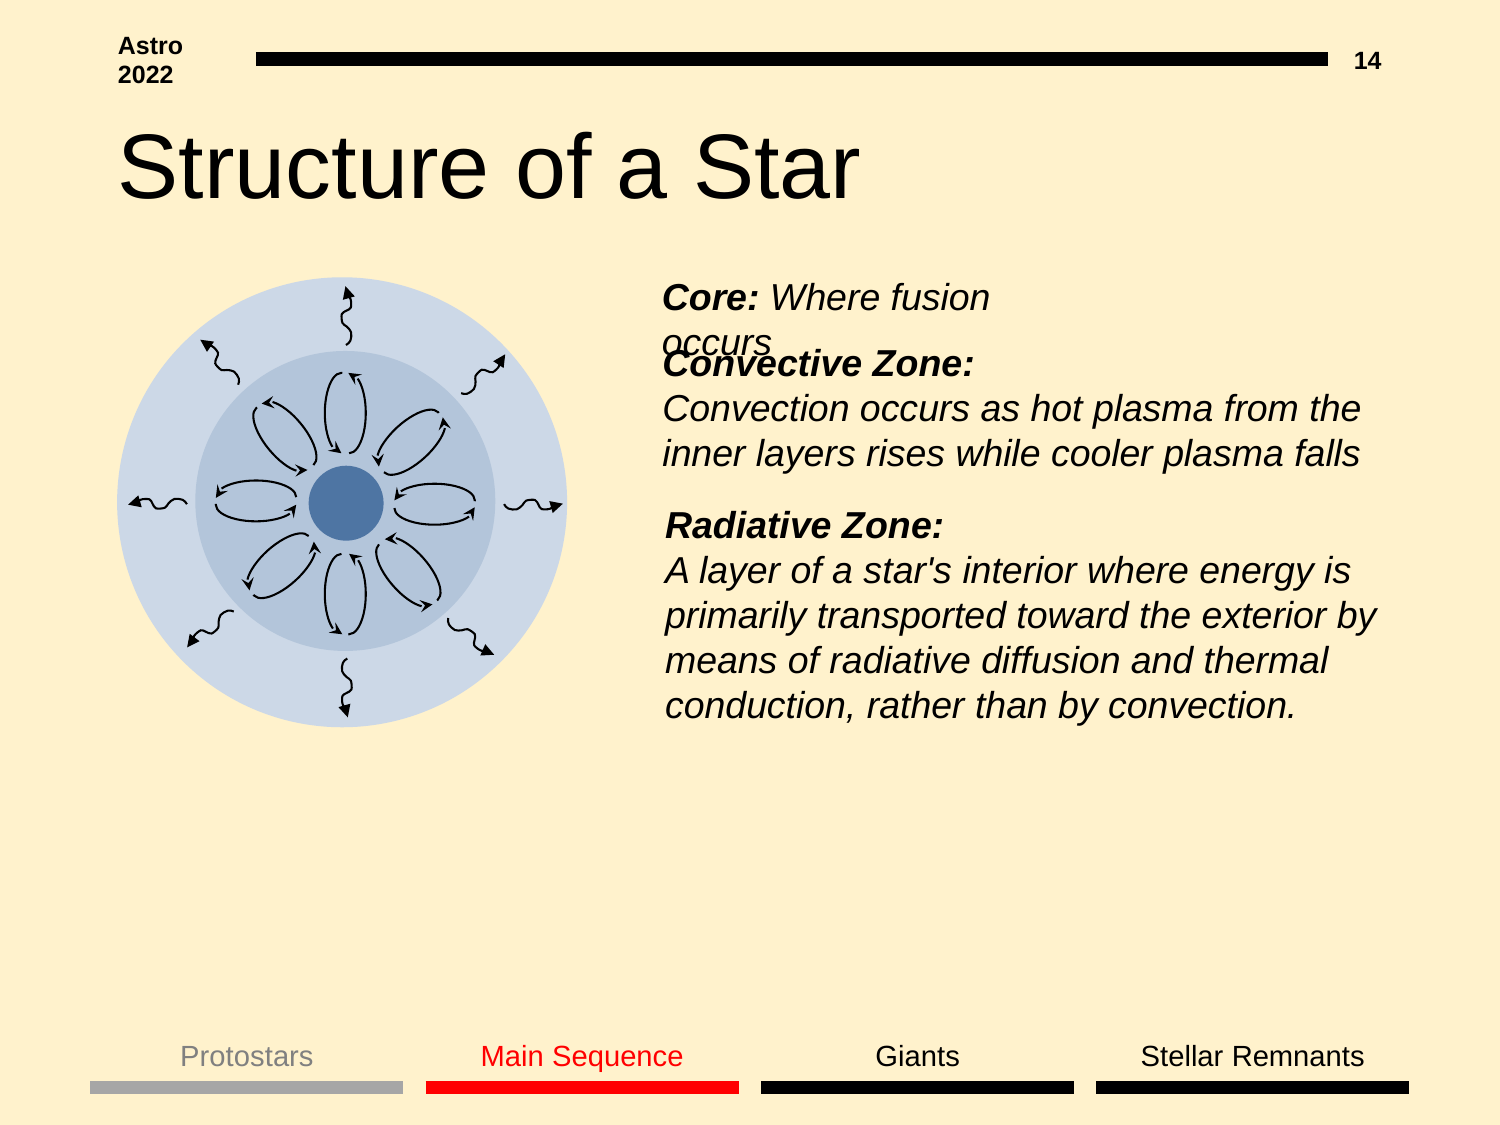

# Structure of a Star
Core: Where fusion occurs

Convective Zone:
Convection occurs as hot plasma from the inner layers rises while cooler plasma falls

Radiative Zone:
A layer of a star's interior where energy is primarily transported toward the exterior by means of radiative diffusion and thermal conduction, rather than by convection.

Stellar Remnants
Protostars
Main Sequence
Giants